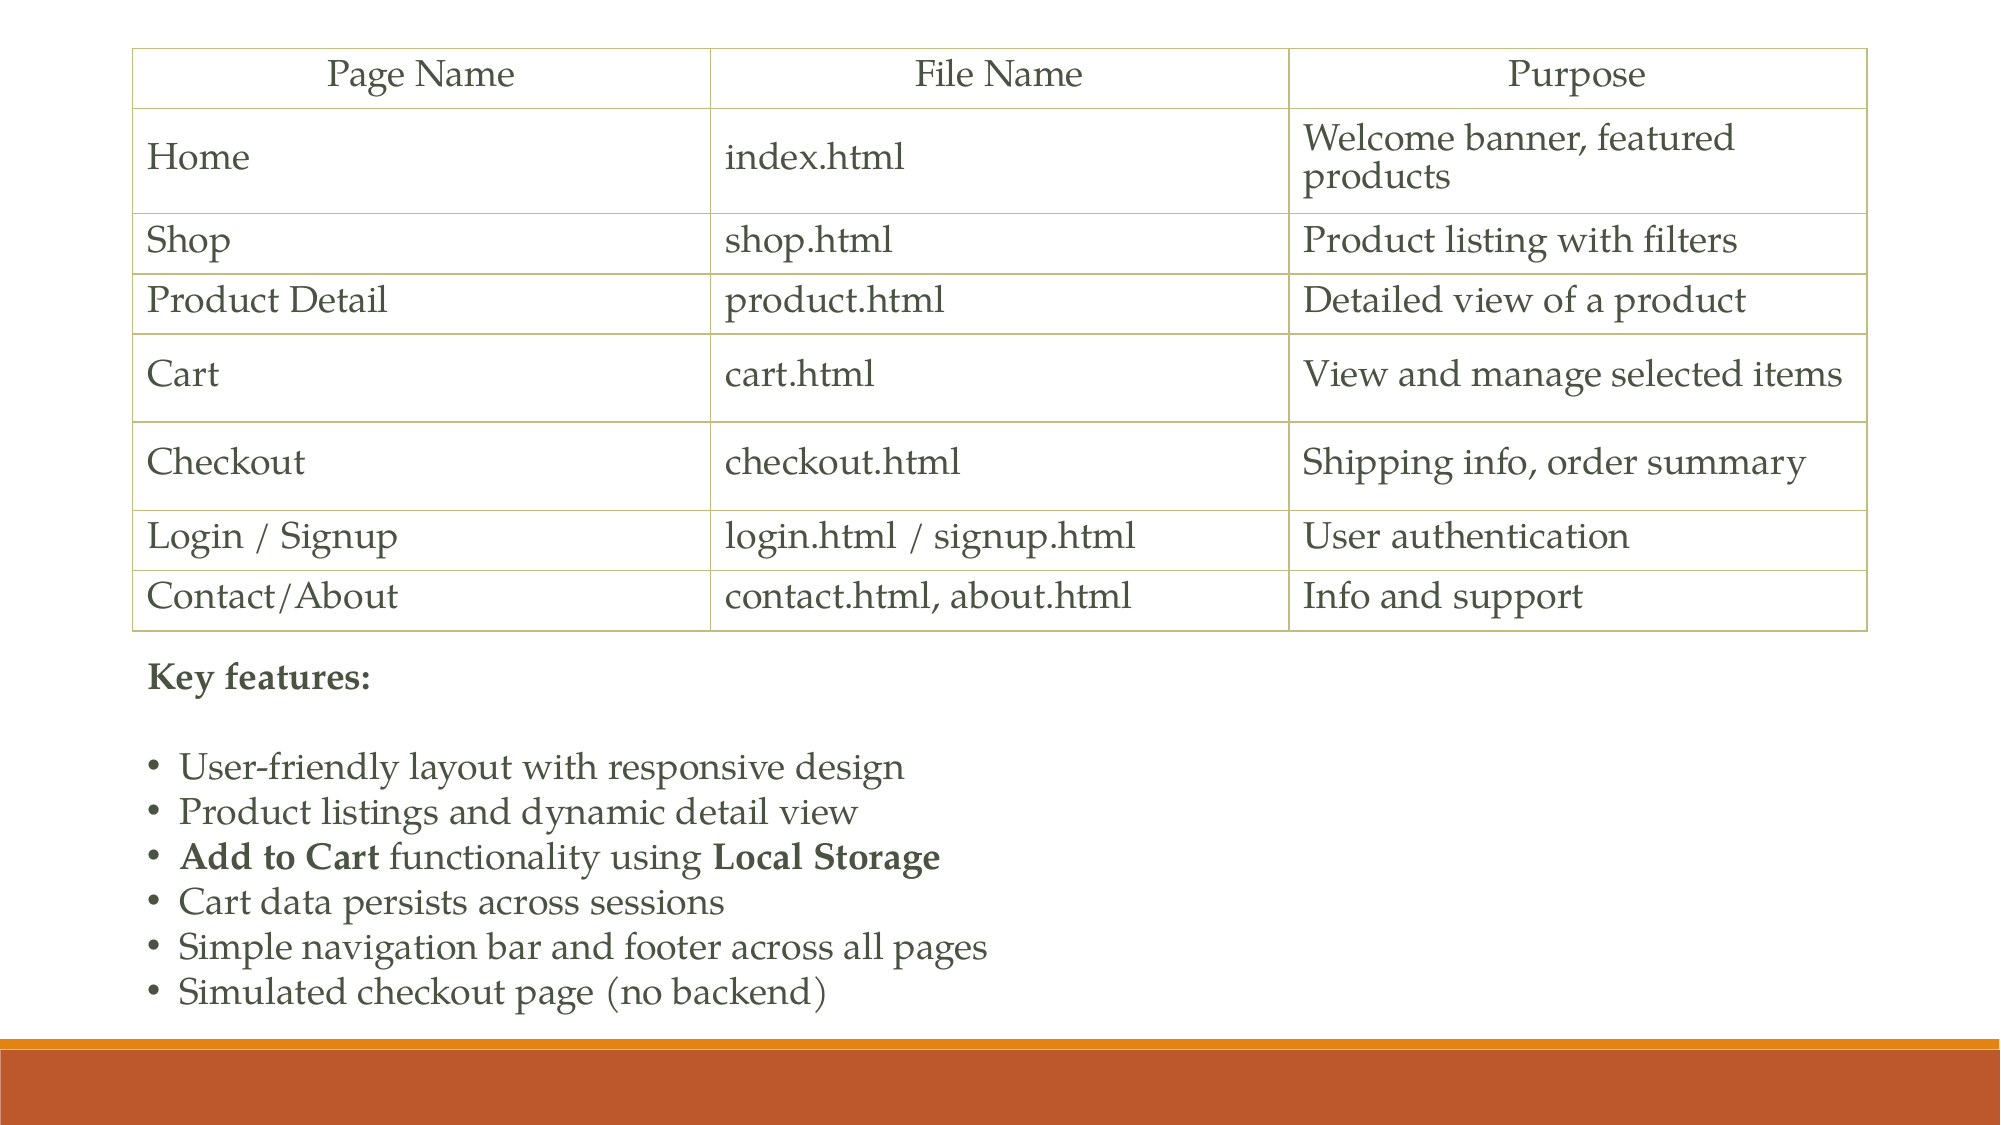

| Page Name | File Name | Purpose |
| --- | --- | --- |
| Home | index.html | Welcome banner, featured products |
| Shop | shop.html | Product listing with filters |
| Product Detail | product.html | Detailed view of a product |
| Cart | cart.html | View and manage selected items |
| Checkout | checkout.html | Shipping info, order summary |
| Login / Signup | login.html / signup.html | User authentication |
| Contact/About | contact.html, about.html | Info and support |
Key features:

  User-friendly layout with responsive design
  Product listings and dynamic detail view
  Add to Cart functionality using Local Storage
  Cart data persists across sessions
  Simple navigation bar and footer across all pages
  Simulated checkout page (no backend)